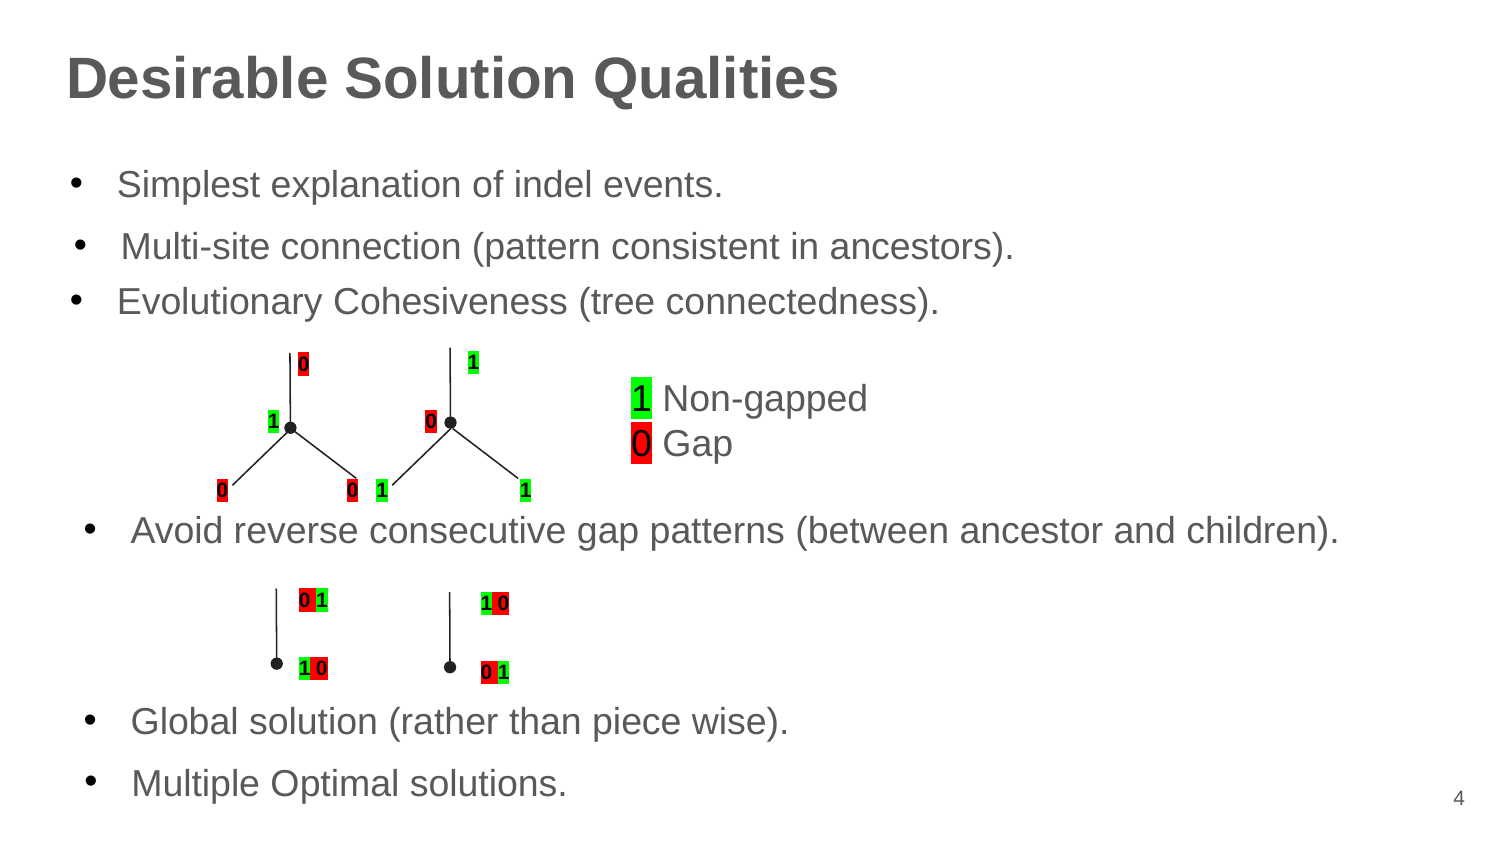

# Desirable Solution Qualities
Simplest explanation of indel events.
Multi-site connection (pattern consistent in ancestors).
Evolutionary Cohesiveness (tree connectedness).

1
0
1 Non-gapped
0 Gap
1
0
0
0
1
1
Avoid reverse consecutive gap patterns (between ancestor and children).
0 1
1 0
1 0
0 1
Global solution (rather than piece wise).
Multiple Optimal solutions.
4